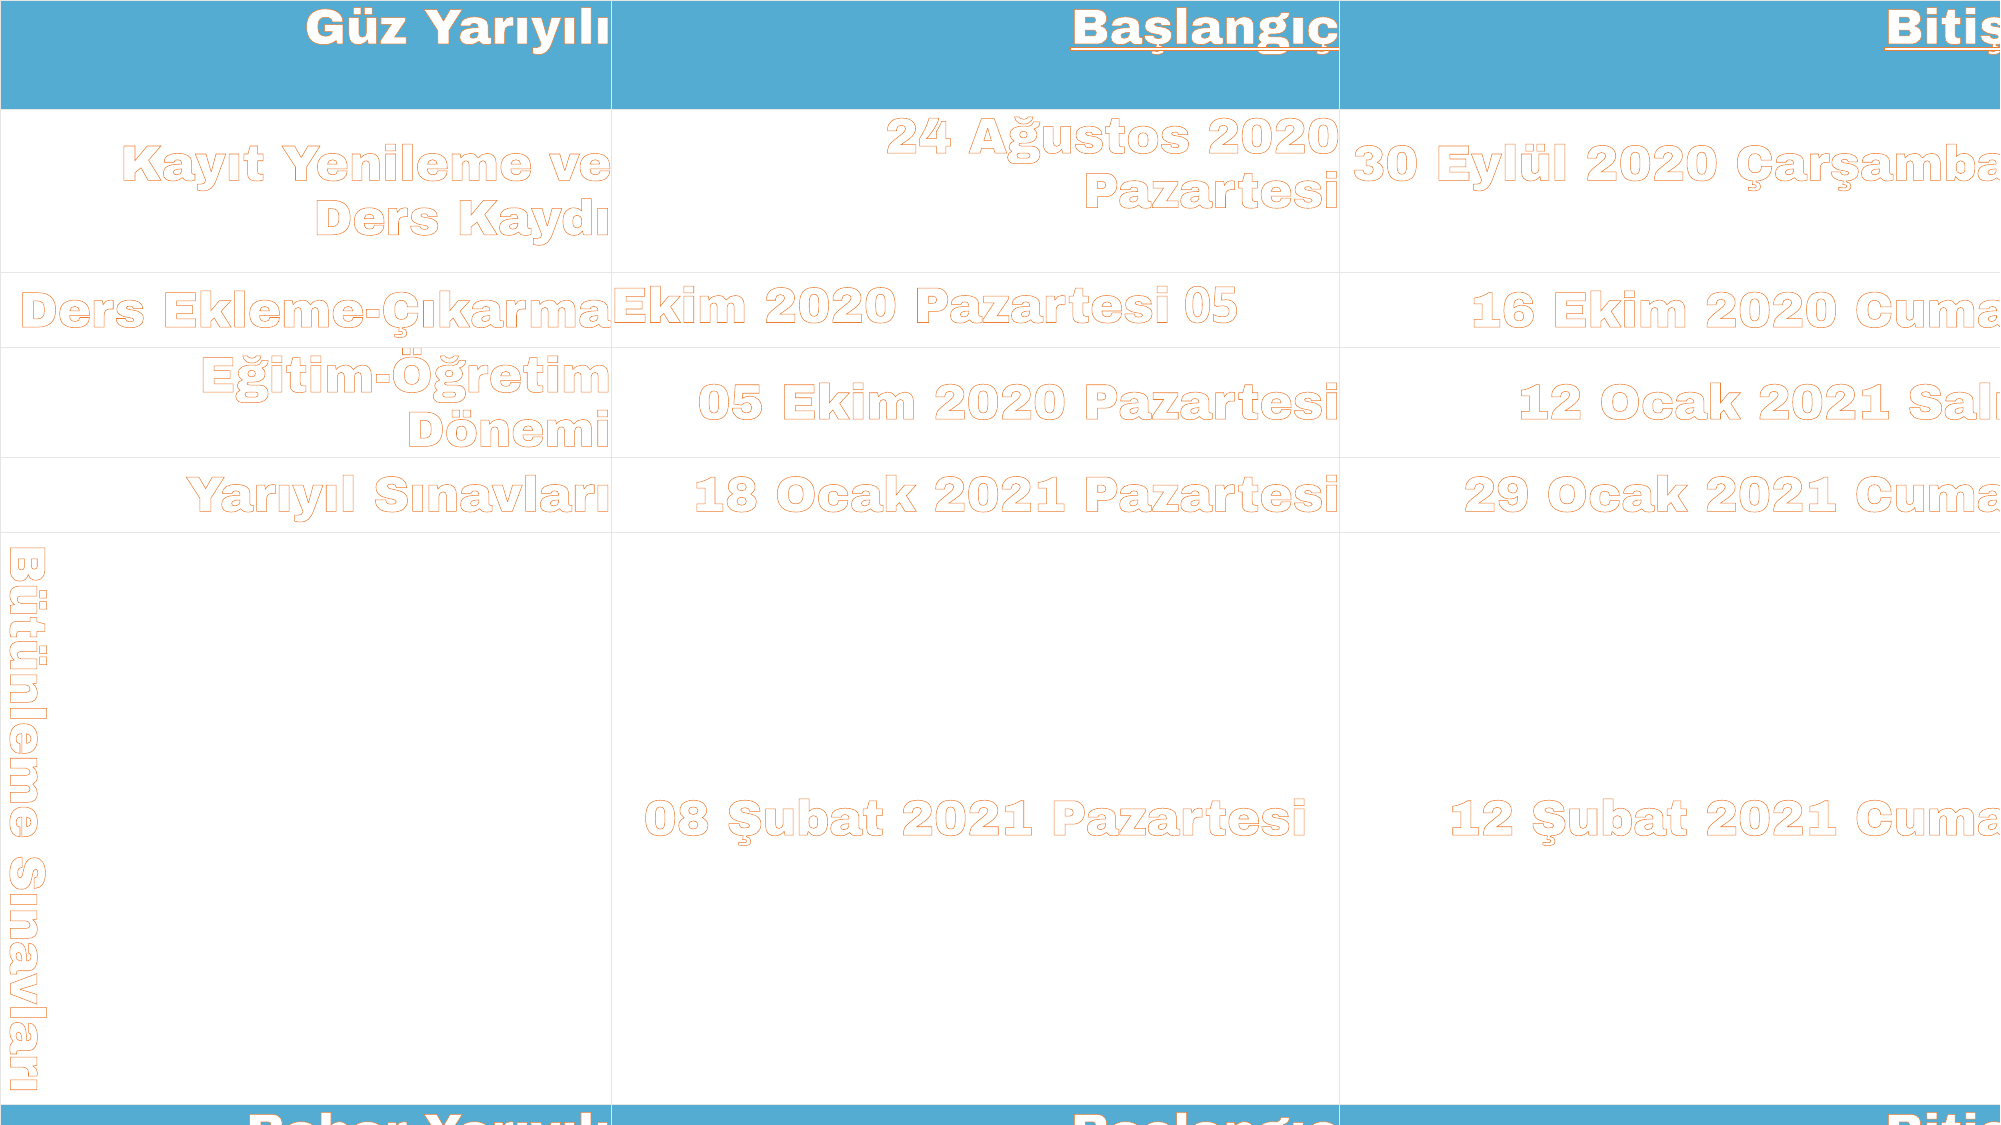

| Güz Yarıyılı | Başlangıç | Bitiş |
| --- | --- | --- |
| Kayıt Yenileme ve Ders Kaydı | 24 Ağustos 2020 Pazartesi | 30 Eylül 2020 Çarşamba |
| Ders Ekleme-Çıkarma | 05 Ekim 2020 Pazartesi | 16 Ekim 2020 Cuma |
| Eğitim-Öğretim Dönemi | 05 Ekim 2020 Pazartesi | 12 Ocak 2021 Salı |
| Yarıyıl Sınavları | 18 Ocak 2021 Pazartesi | 29 Ocak 2021 Cuma |
| Bütünleme Sınavları | 08 Şubat 2021 Pazartesi | 12 Şubat 2021 Cuma |
| Bahar Yarıyılı | Başlangıç | Bitiş |
| Kayıt Yenileme ve Ders Kaydı | 18 Şubat 2021 Perşembe | 26 Şubat 2021 Cuma |
| Ders Ekleme-Çıkarma | 01 Mart 2021 Pazartesi | 12 Mart  2021 Cuma |
| Eğitim-Öğretim Dönemi | 01 Mart 2021 Pazartesi | 10 Haziran 2021 Perşembe |
| Yarıyıl Sınavları | 14 Haziran 2021 Pazartesi | 25 Haziran 2021 Cuma |
| Bütünleme Sınavları | 01 Temmuz 2021 Perşembe | 07 Temmuz 2021 Perşembe |
| Yaz Dönemi | Başlangıç | Bitiş |
| Ders Kaydı | 12 Temmuz 2021 Pazartesi | 16 Temmuz 2021 Cuma |
| Eğitim-Öğretim Dönemi | 26 Temmuz 2021 Pazartesi | 13 Eylül 2021 Pazartesi |
| Yaz Dönemi Sonu Sınavları | 16 Eylül 2021 Perşembe | 23 Eylül 2021 Perşembe |